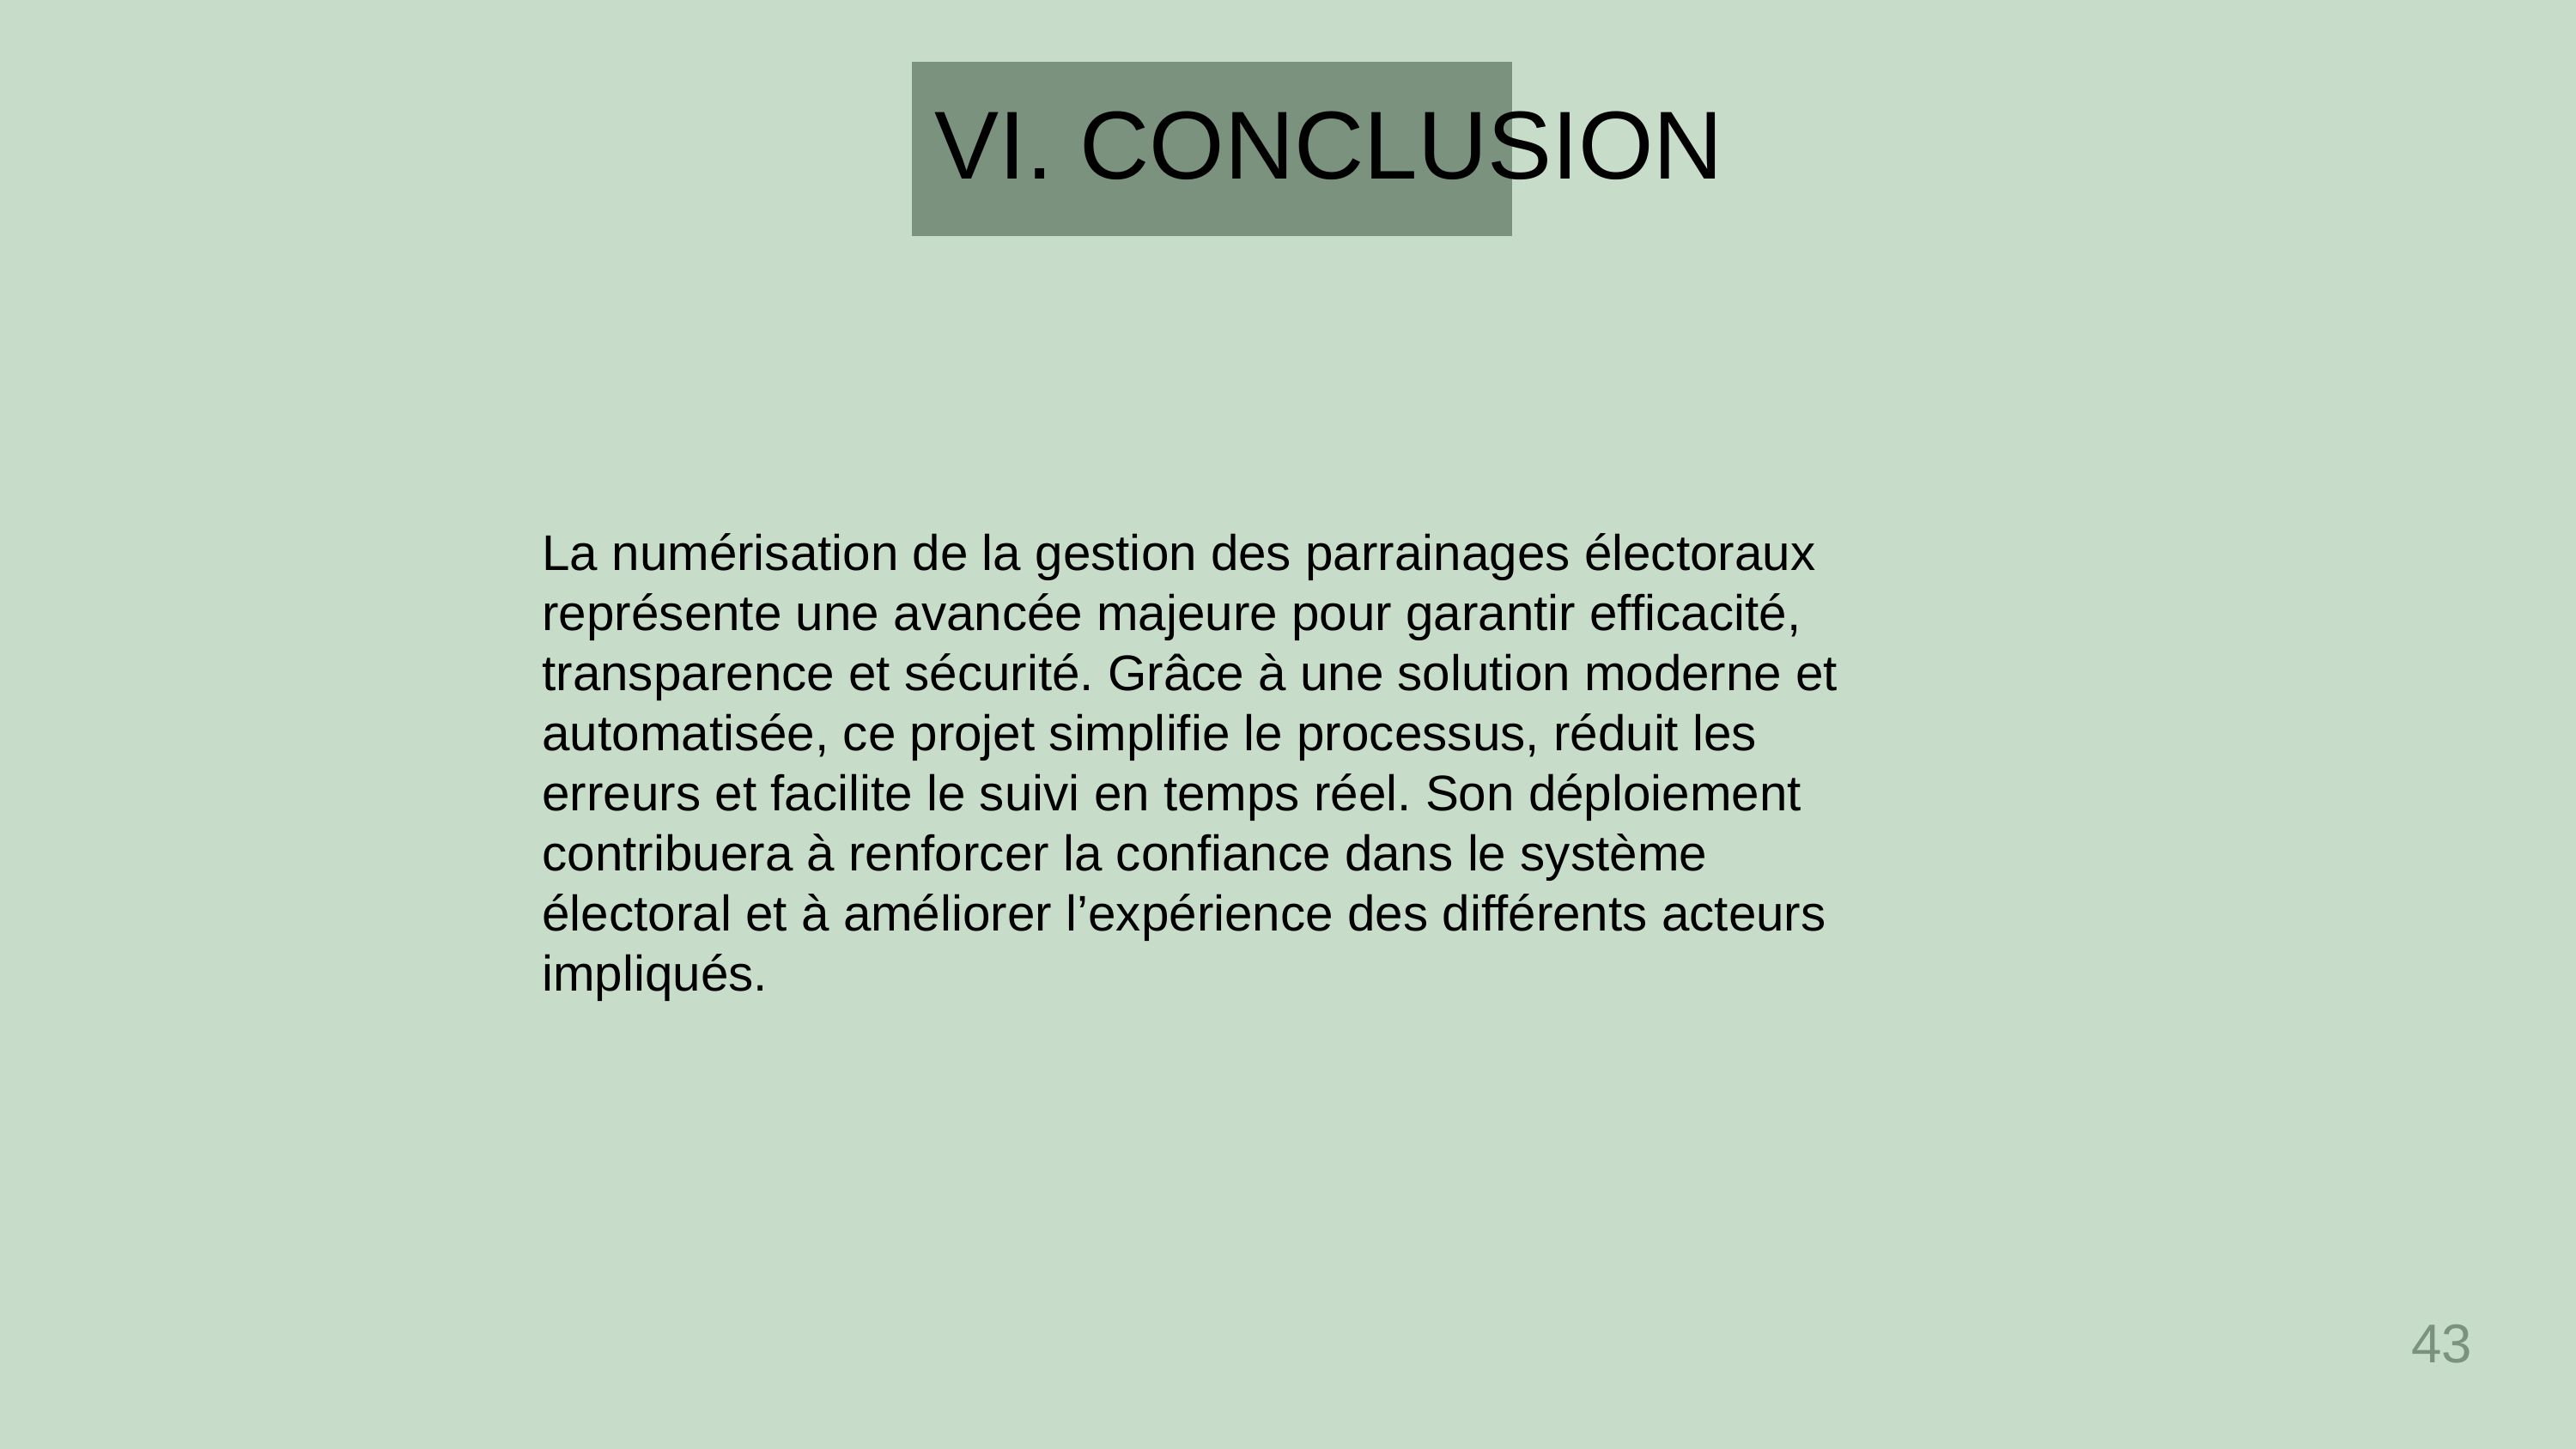

VI. CONCLUSION

La numérisation de la gestion des parrainages électoraux représente une avancée majeure pour garantir efficacité, transparence et sécurité. Grâce à une solution moderne et automatisée, ce projet simplifie le processus, réduit les erreurs et facilite le suivi en temps réel. Son déploiement contribuera à renforcer la confiance dans le système électoral et à améliorer l’expérience des différents acteurs impliqués.

43